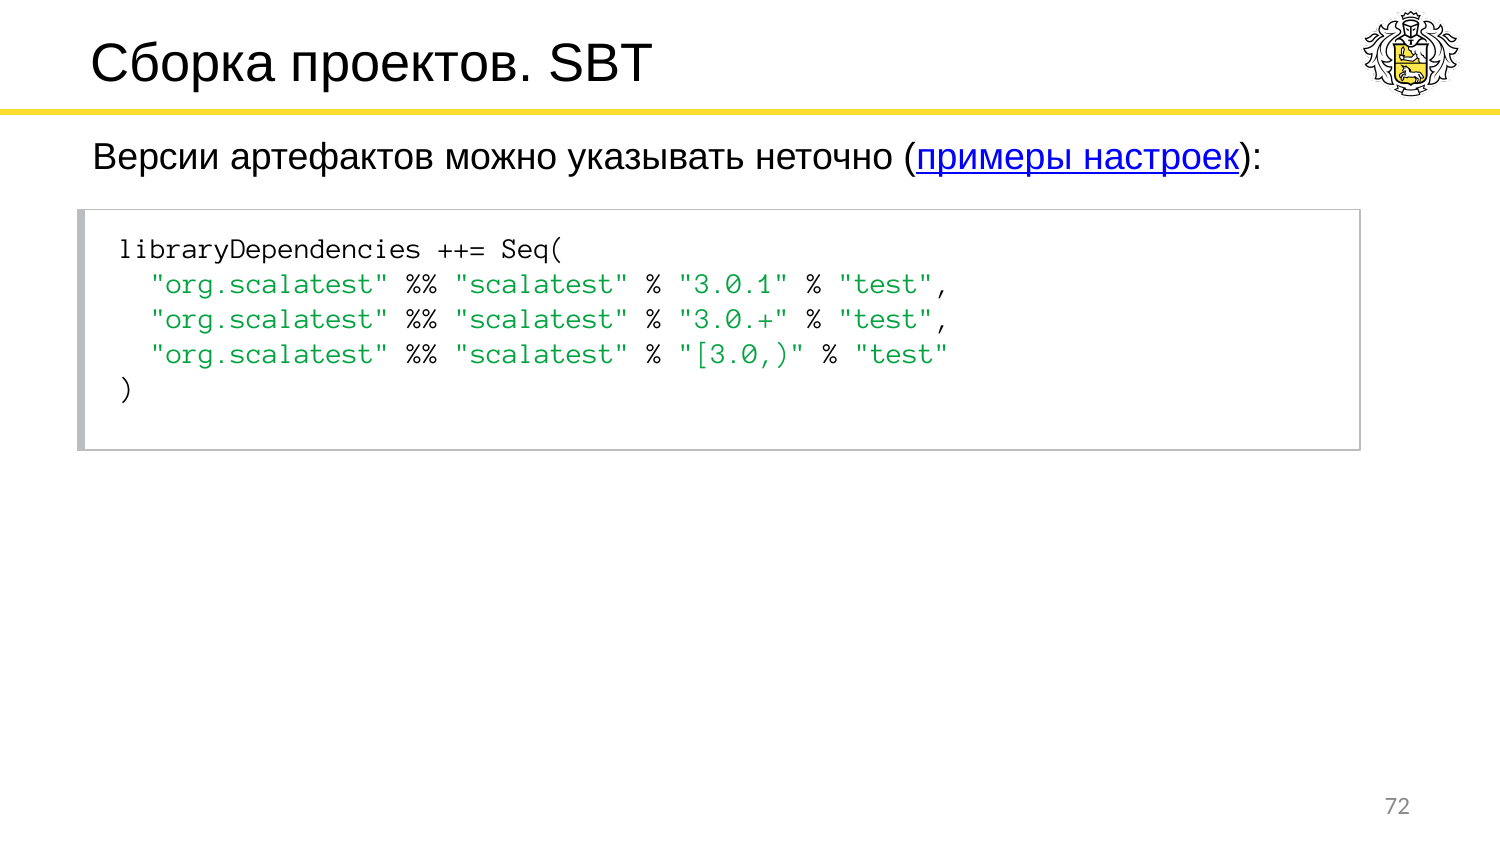

# Сборка проектов. SBT
Версии артефактов можно указывать неточно (примеры настроек):

libraryDependencies ++= Seq(
  "org.scalatest" %% "scalatest" % "3.0.1" % "test",
  "org.scalatest" %% "scalatest" % "3.0.+" % "test",
  "org.scalatest" %% "scalatest" % "[3.0,)" % "test"
)

72